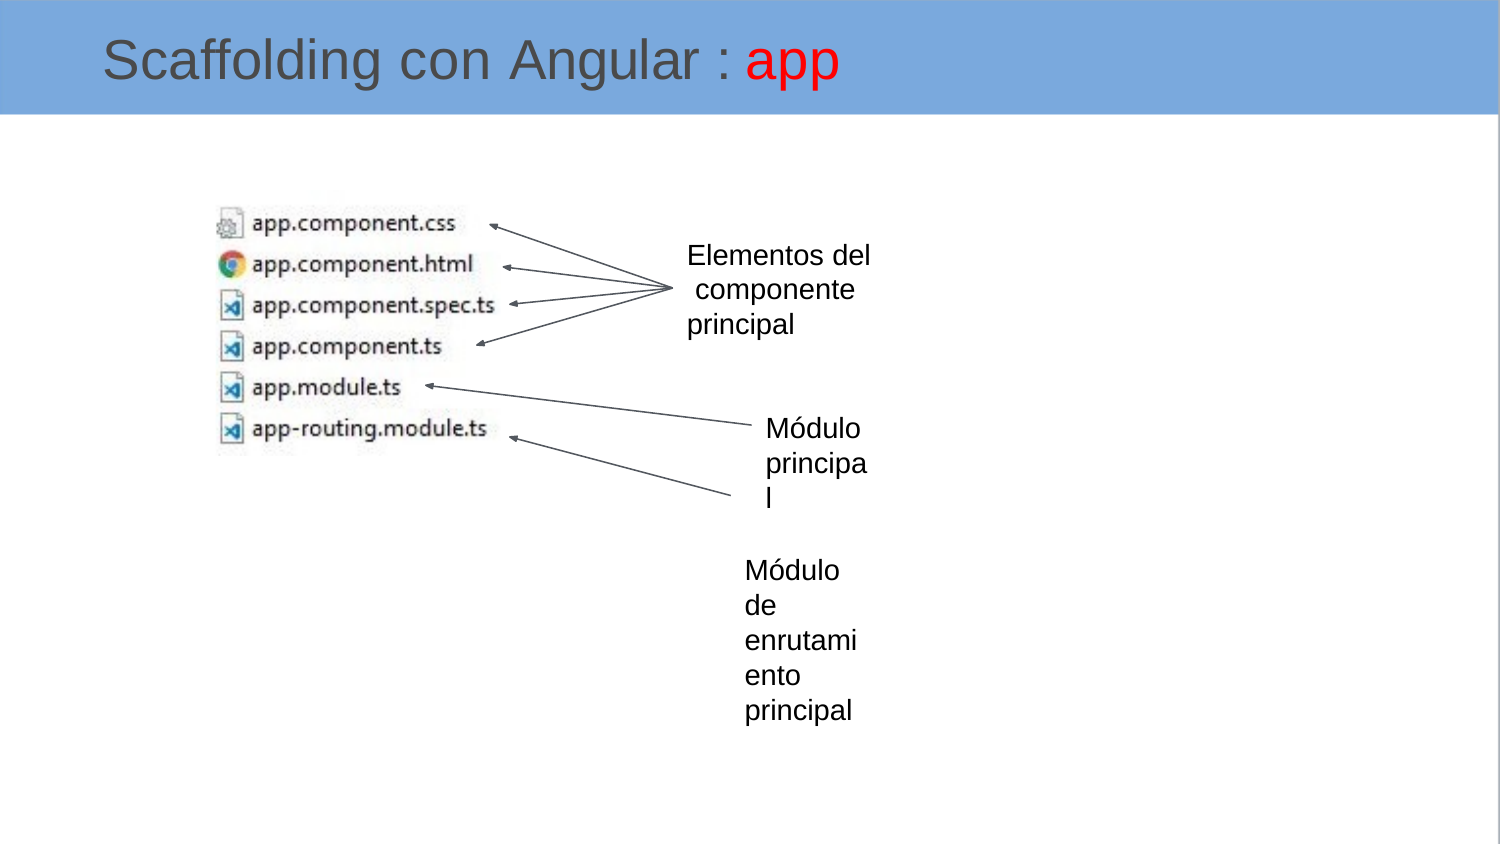

# Scaffolding con Angular : app

Elementos del  componente  principal

Módulo principal

Módulo de enrutamiento principal